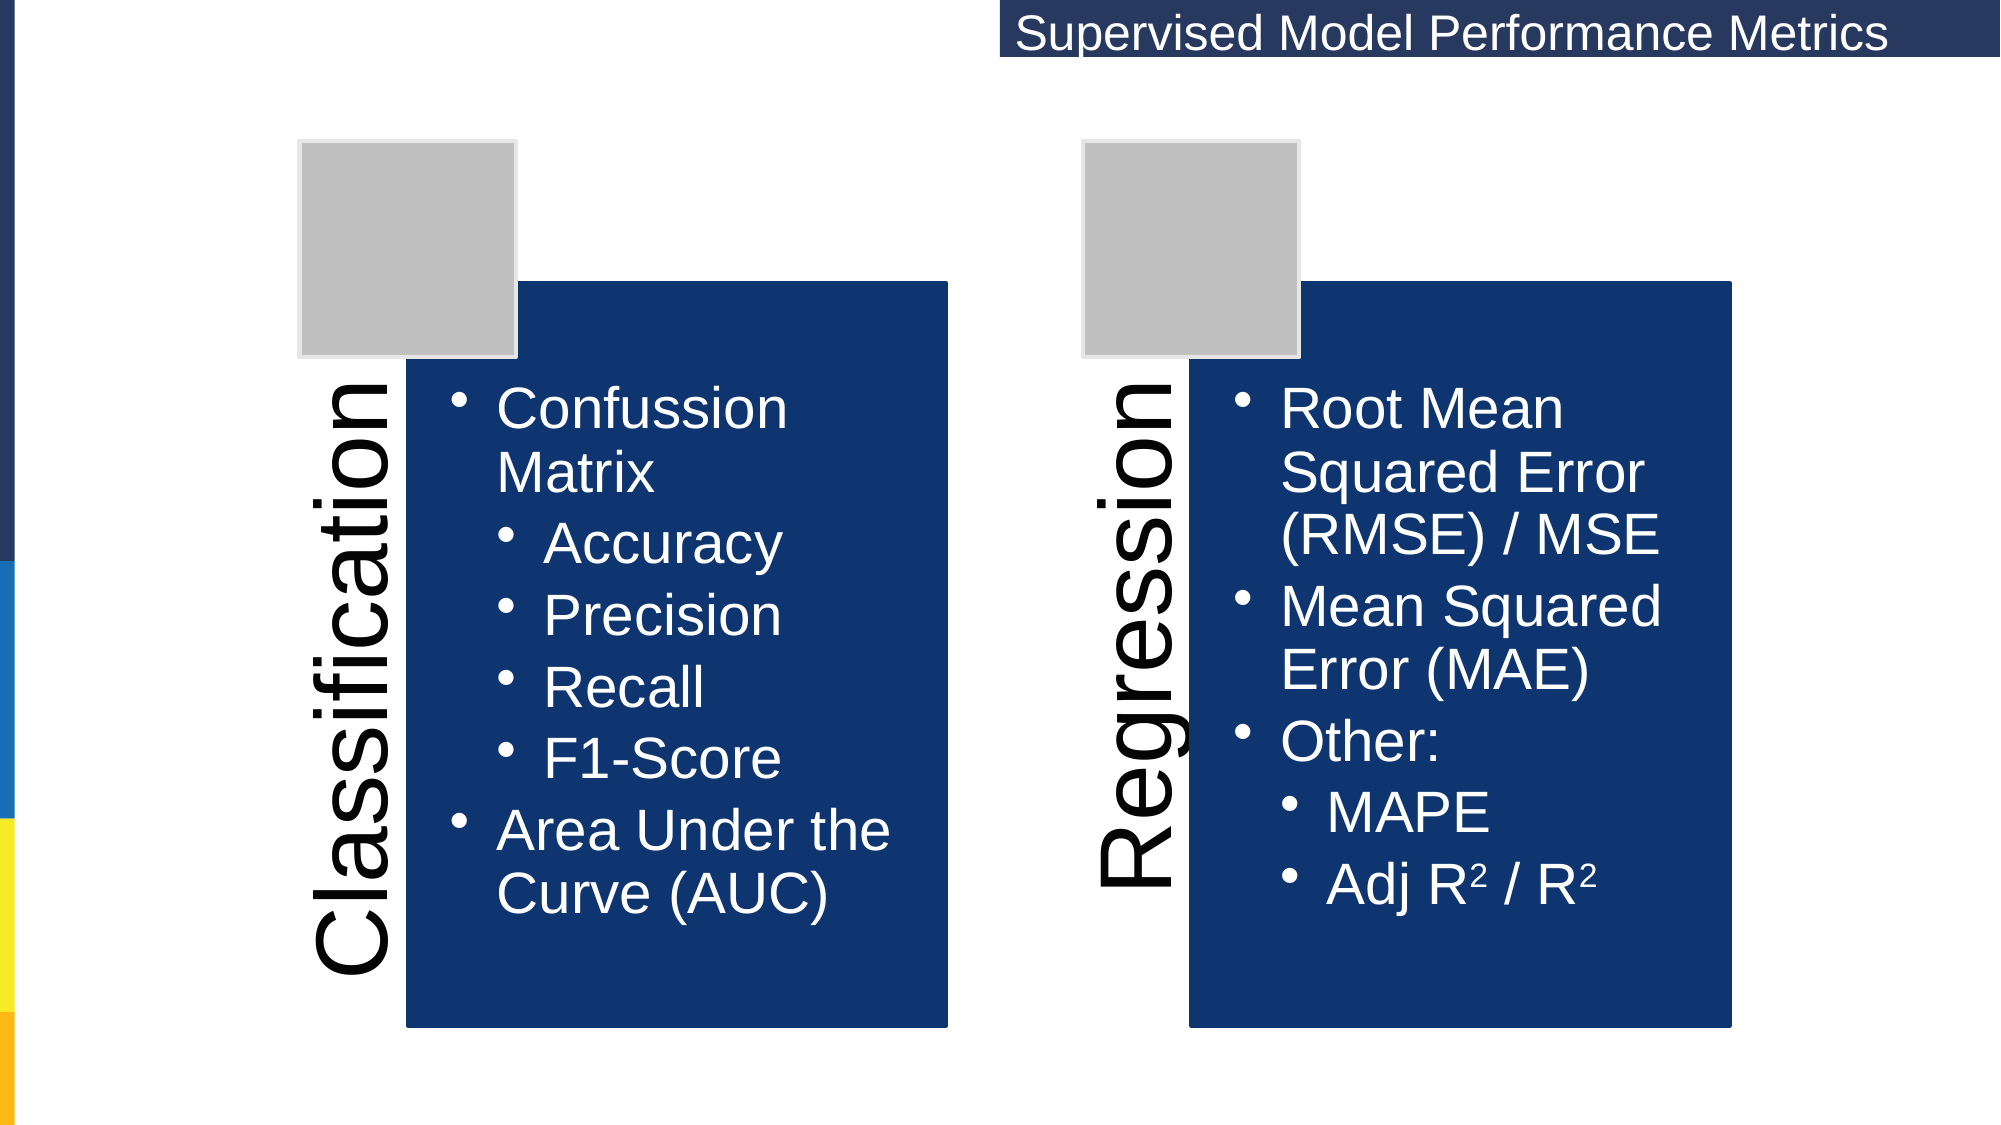

Supervised Model Performance Metrics
Classification
Confussion Matrix
Accuracy
Precision
Recall
F1-Score
Area Under the Curve (AUC)
Regression
Root Mean Squared Error (RMSE) / MSE
Mean Squared Error (MAE)
Other:
MAPE
Adj R2 / R2